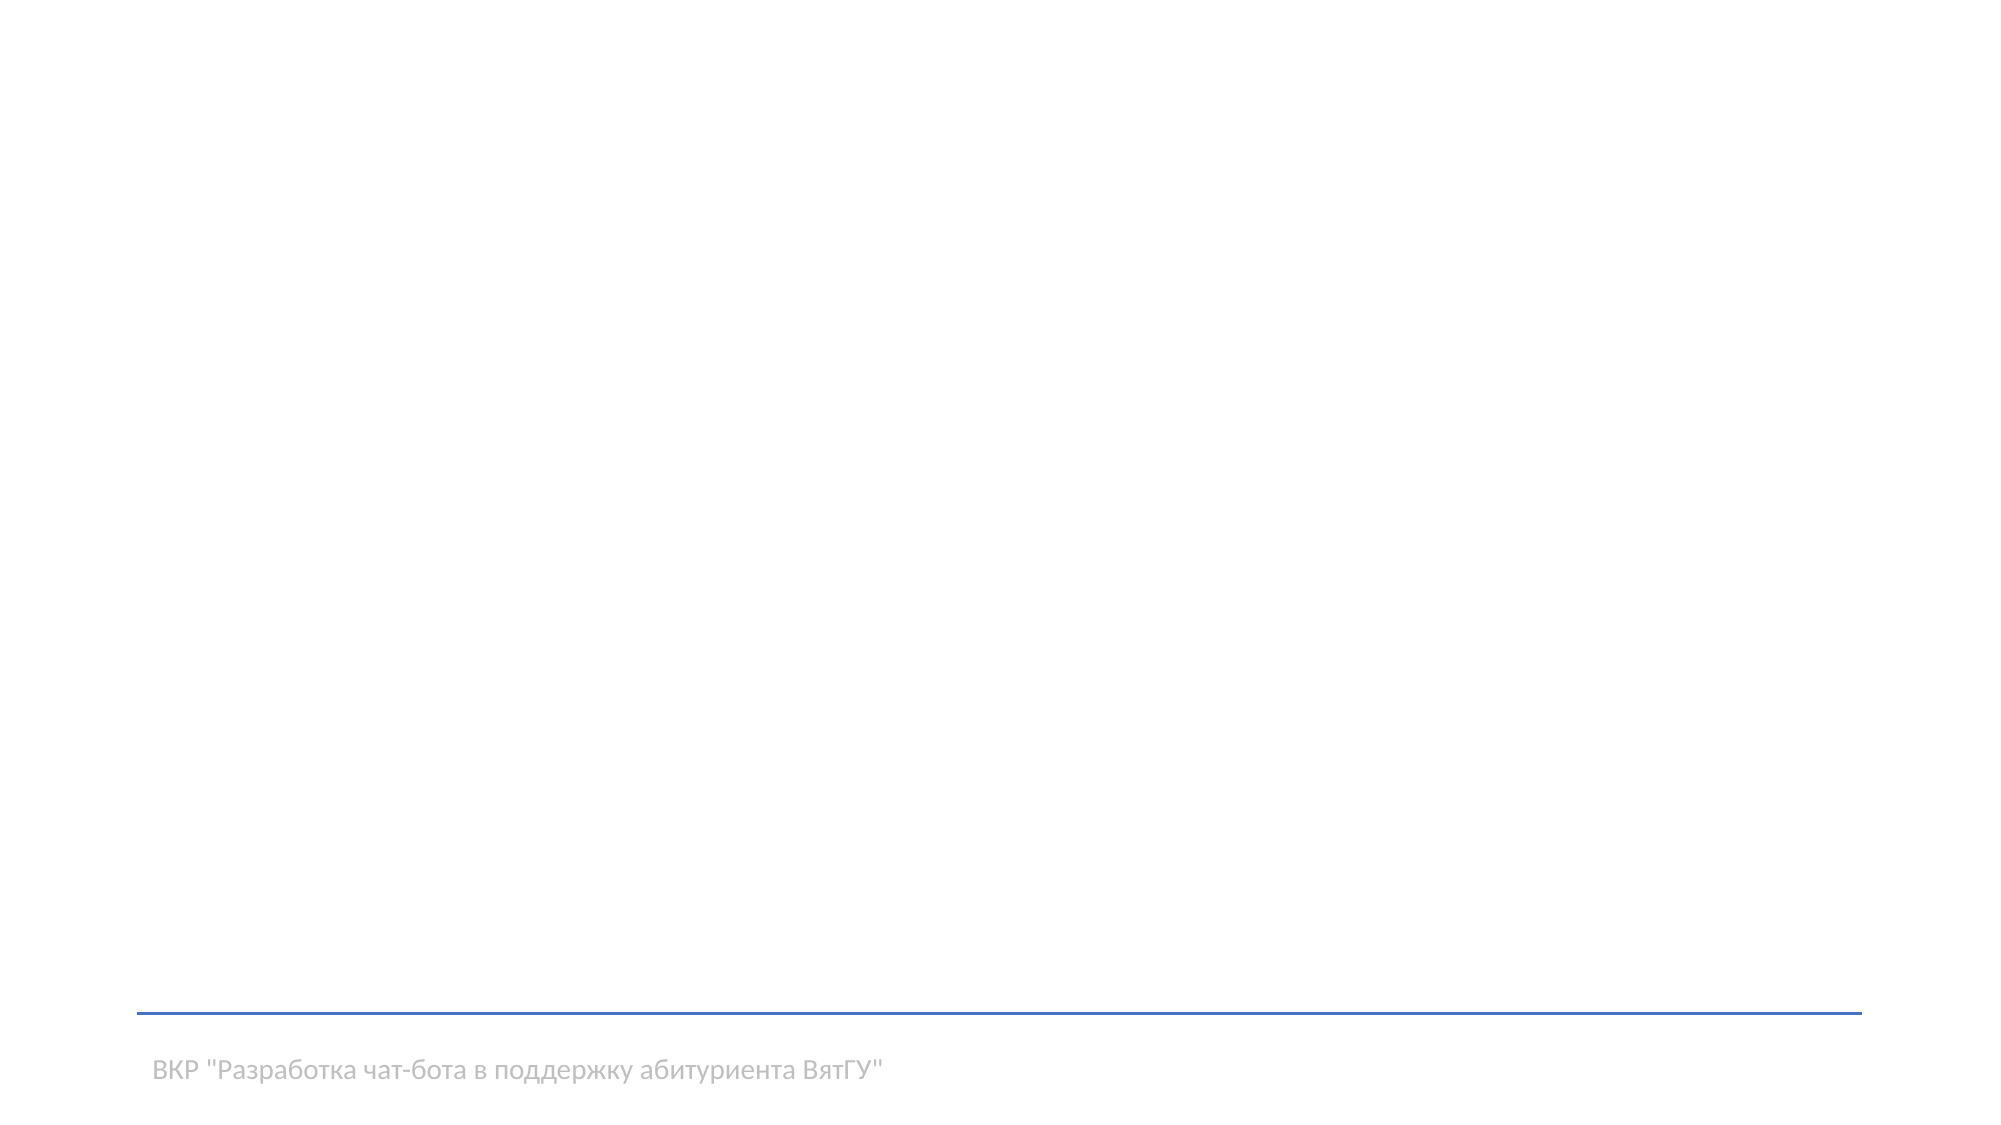

#

ВКР "Разработка чат-бота в поддержку абитуриента ВятГУ"
41